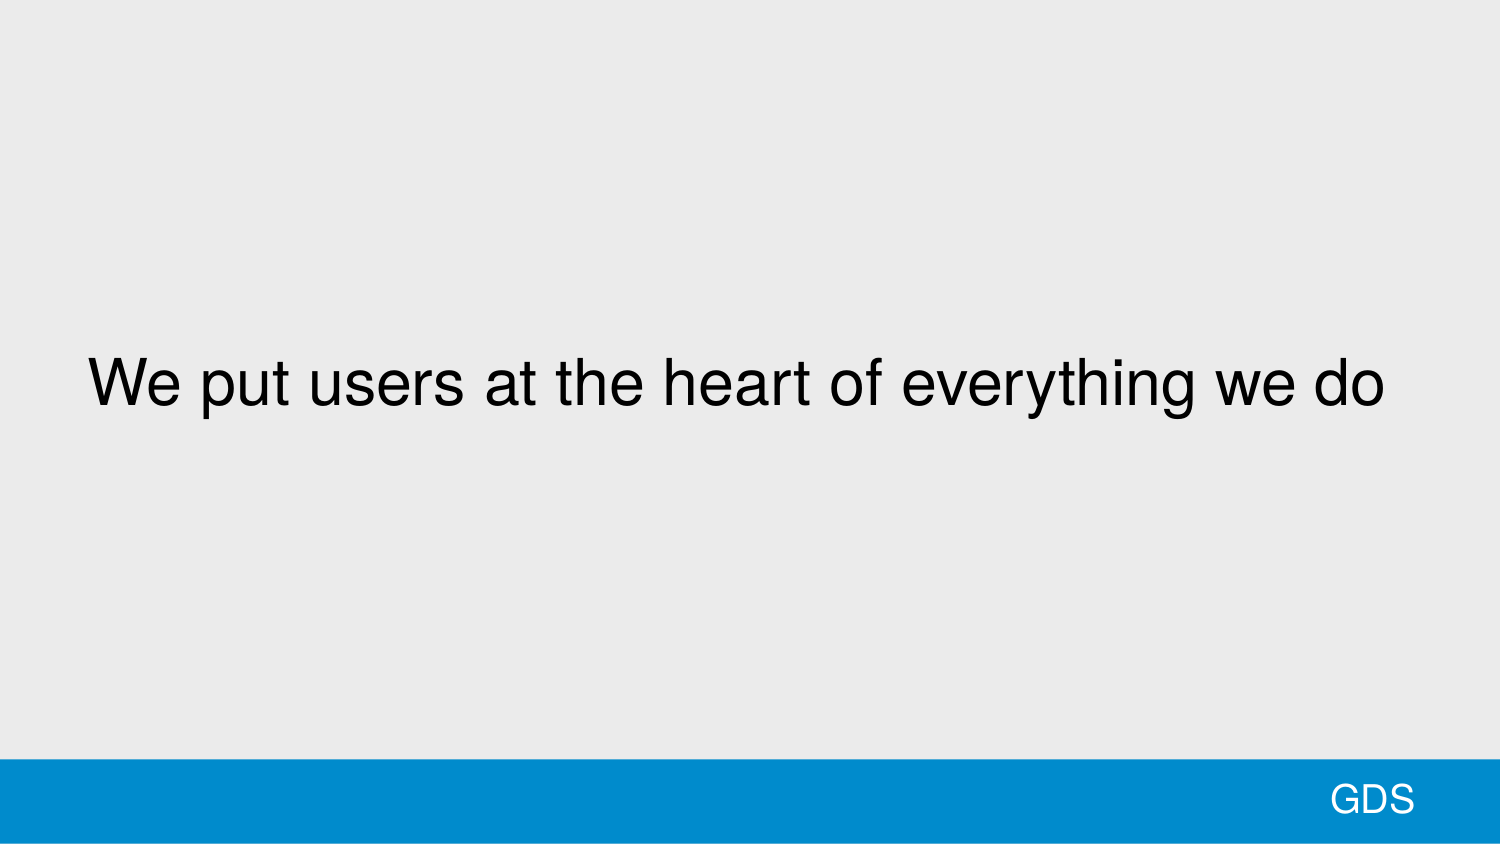

# We put users at the heart of everything we do

GDS